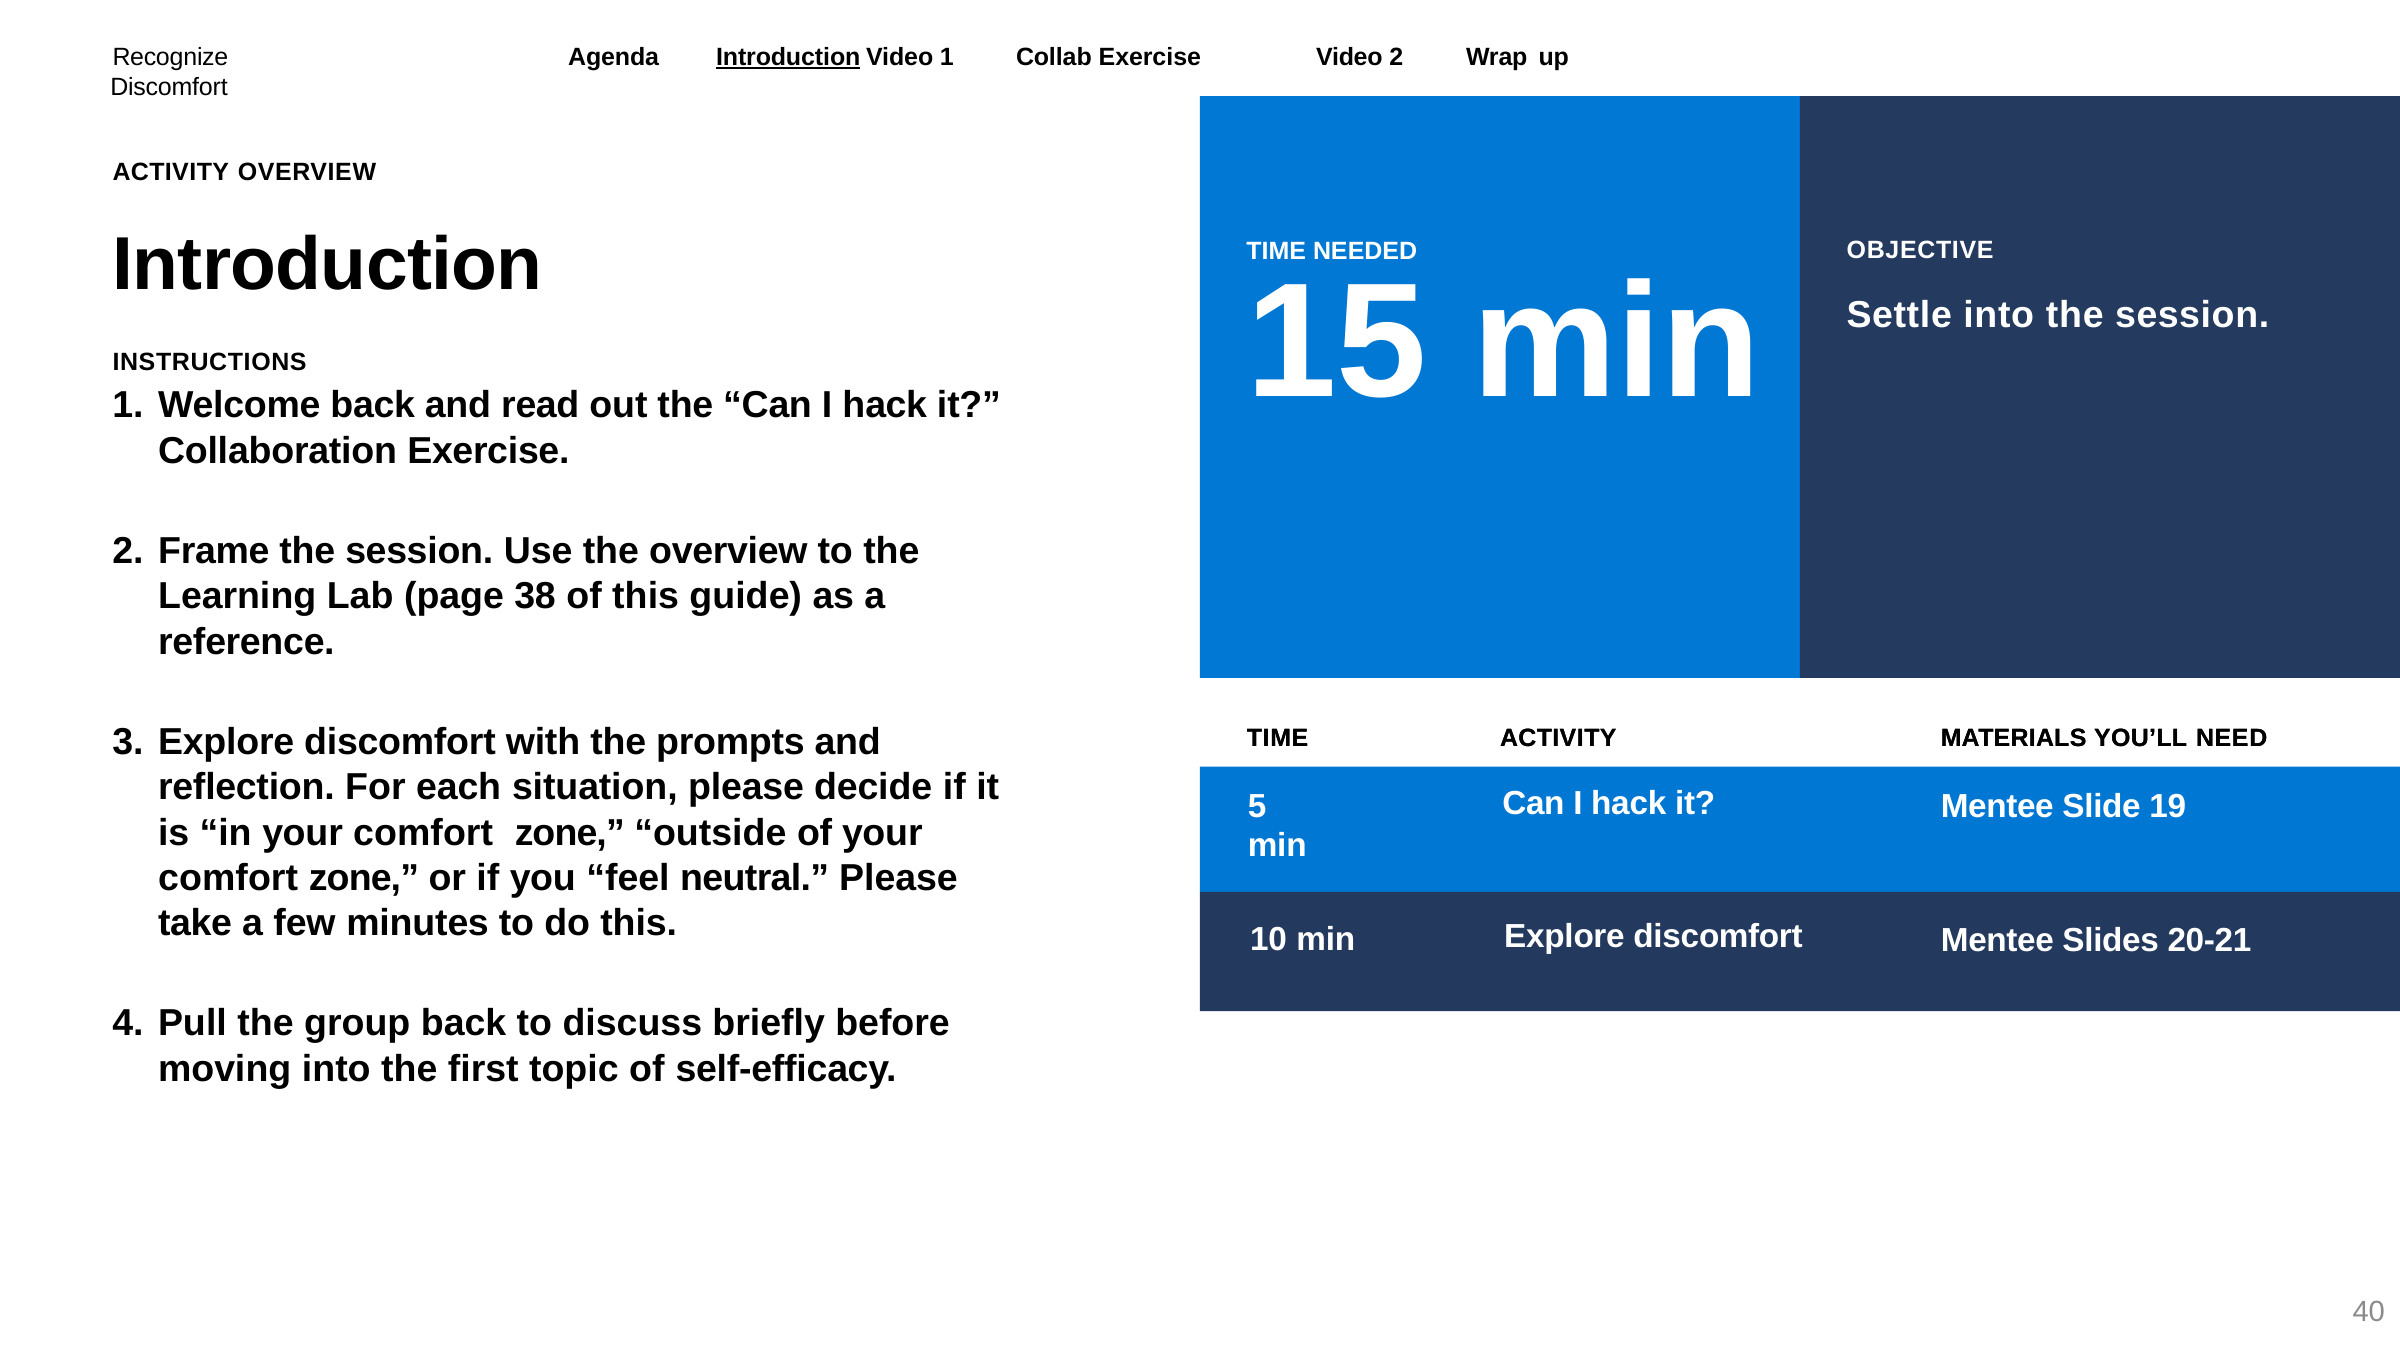

OBJECTIVE
Settle into the session.

ACTIVITY OVERVIEW
Introduction
INSTRUCTIONS
Welcome back and read out the “Can I hack it?”
Collaboration Exercise.

Frame the session. Use the overview to the Learning Lab (page 38 of this guide) as a reference.

Explore discomfort with the prompts and reflection. For each situation, please decide if it is “in your comfort  zone,” “outside of your comfort zone,” or if you “feel neutral.” Please take a few minutes to do this.

Pull the group back to discuss briefly before moving into the first topic of self-efficacy.

15 min

TIME NEEDED
TIME
TIME
ACTIVITY
ACTIVITY
MATERIALS YOU’LL NEED
MATERIALS YOU’LL NEED

5 min
Can I hack it?
Mentee Slide 19

5 min
Partner/trio share
Mentee Slides 20-21
10 min
Explore discomfort
Mentee Slides
40